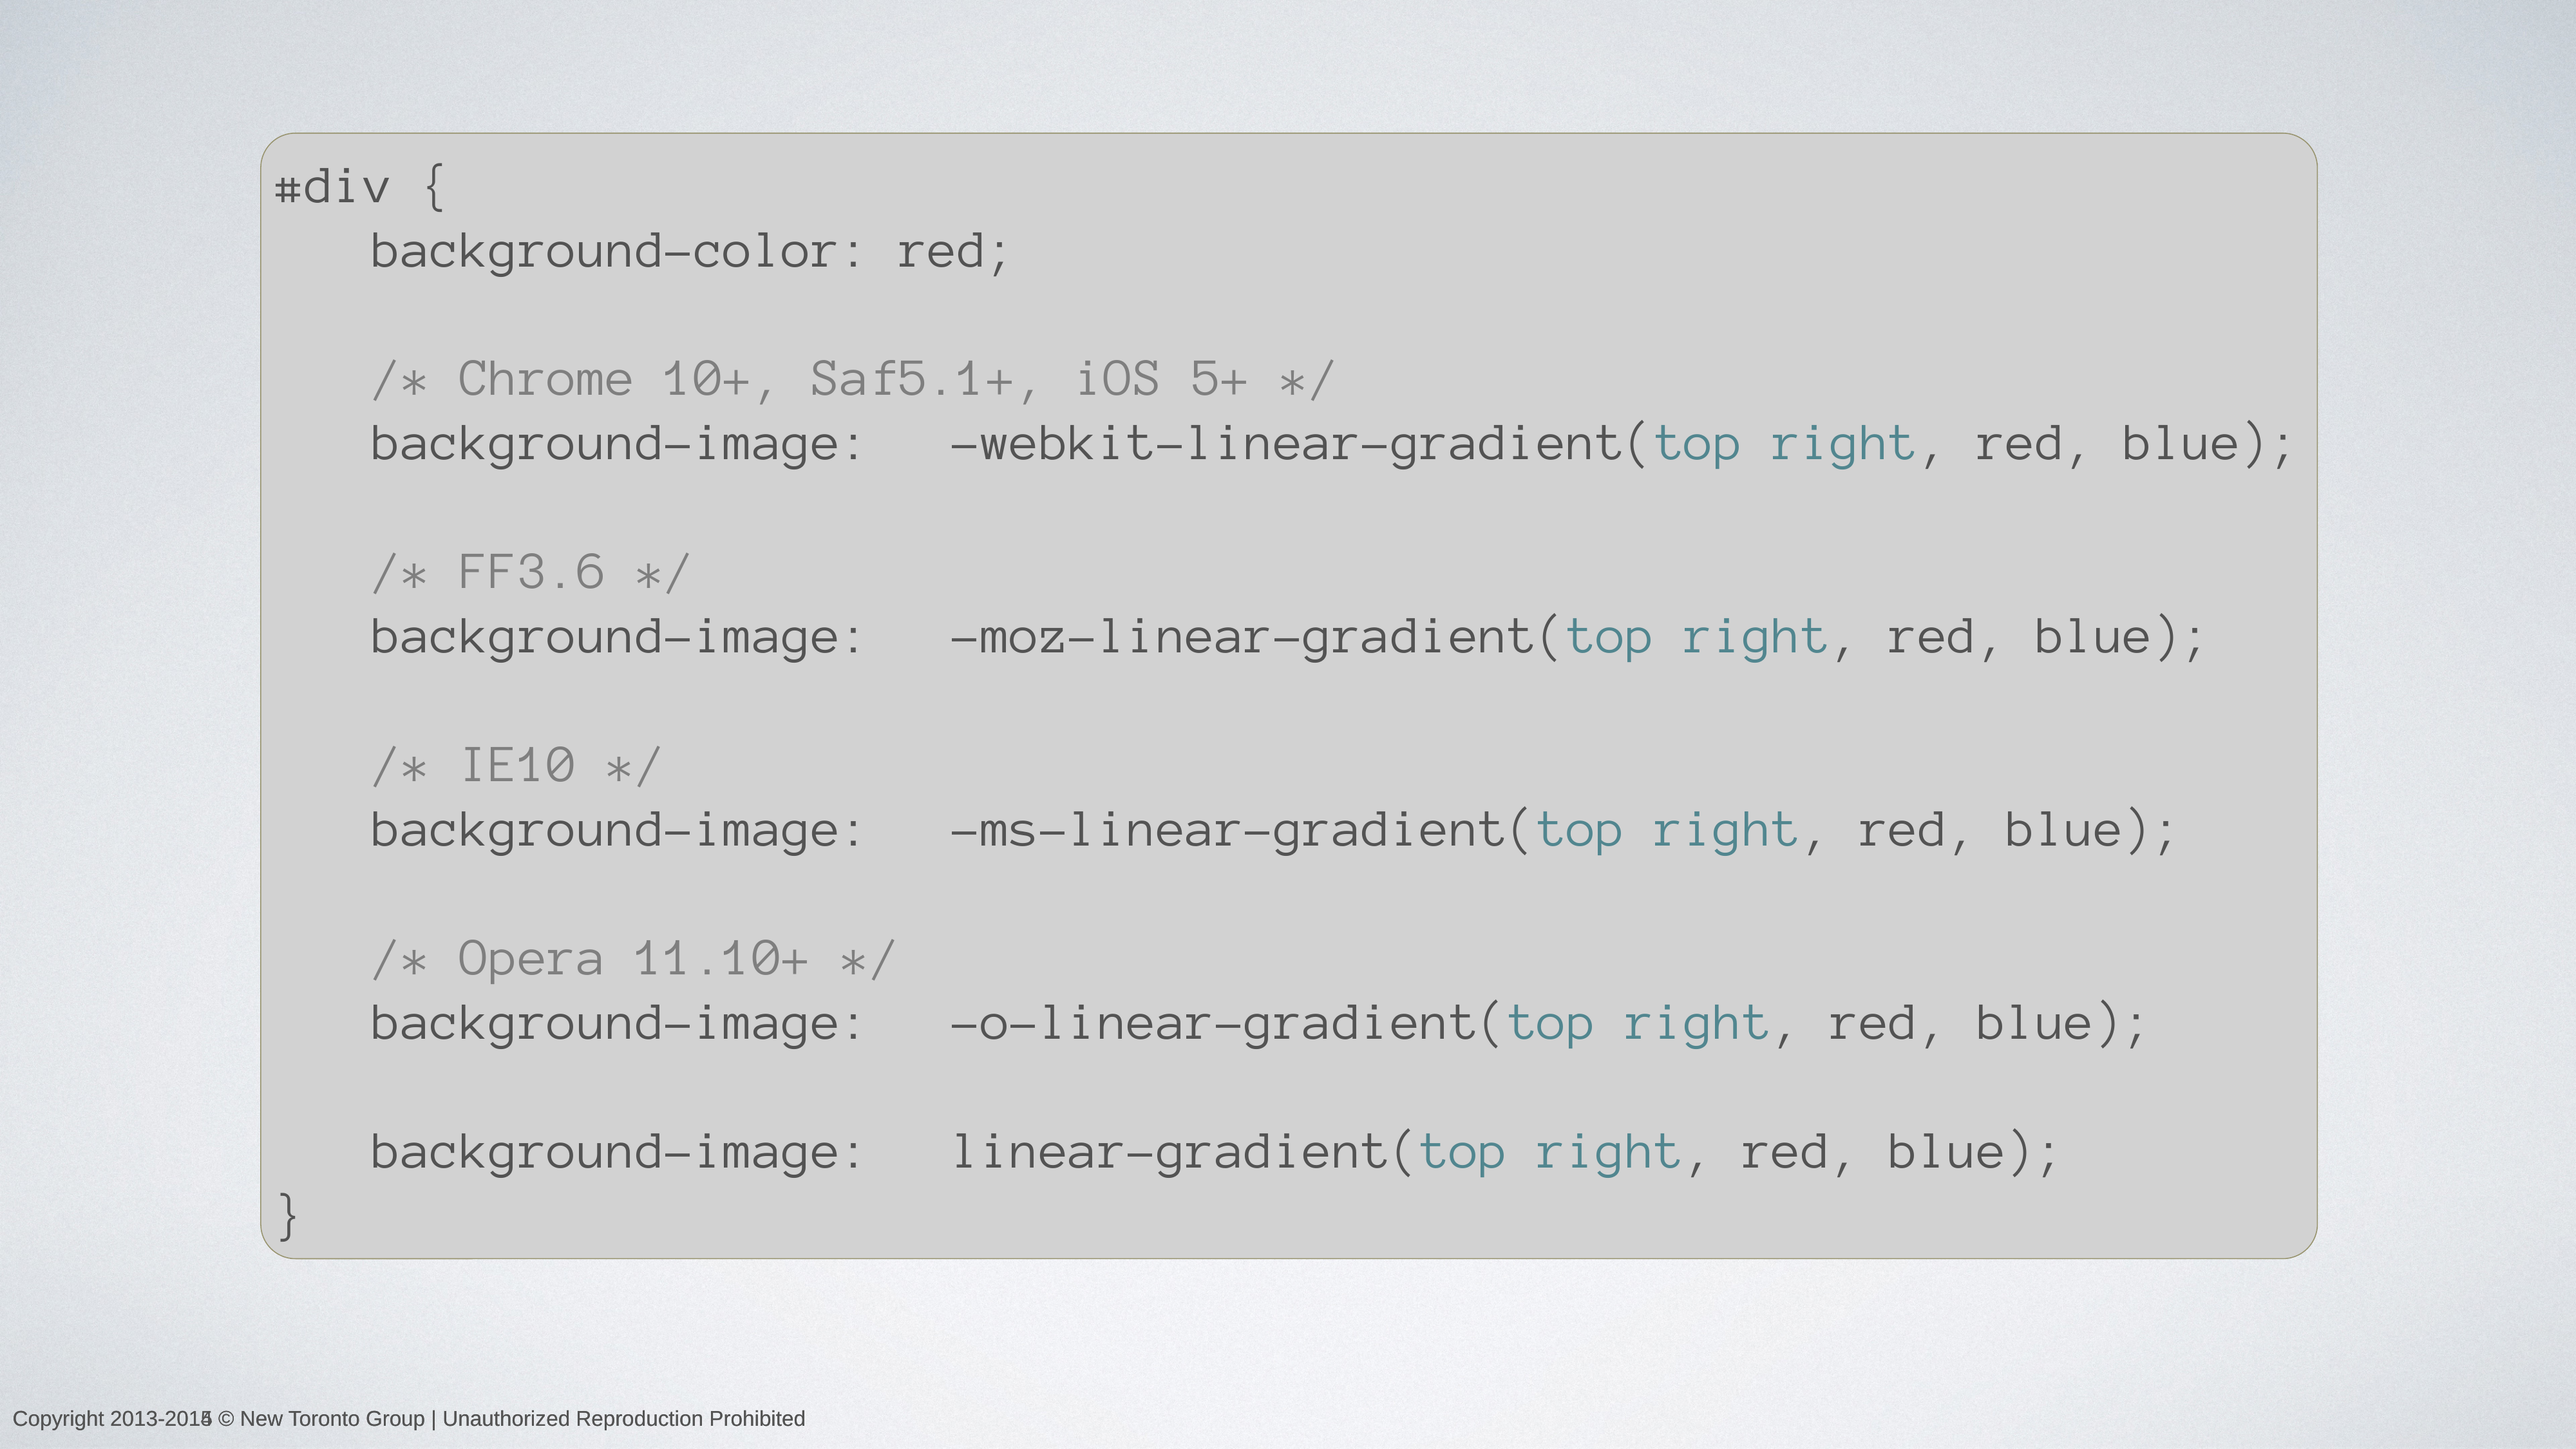

#div {
	background-color: red;
	/* Chrome 10+, Saf5.1+, iOS 5+ */
	background-image:	-webkit-linear-gradient(top right, red, blue);

	/* FF3.6 */
	background-image:	-moz-linear-gradient(top right, red, blue);

	/* IE10 */
	background-image:	-ms-linear-gradient(top right, red, blue);

	/* Opera 11.10+ */
	background-image:	-o-linear-gradient(top right, red, blue);
	background-image: 	linear-gradient(top right, red, blue);
}